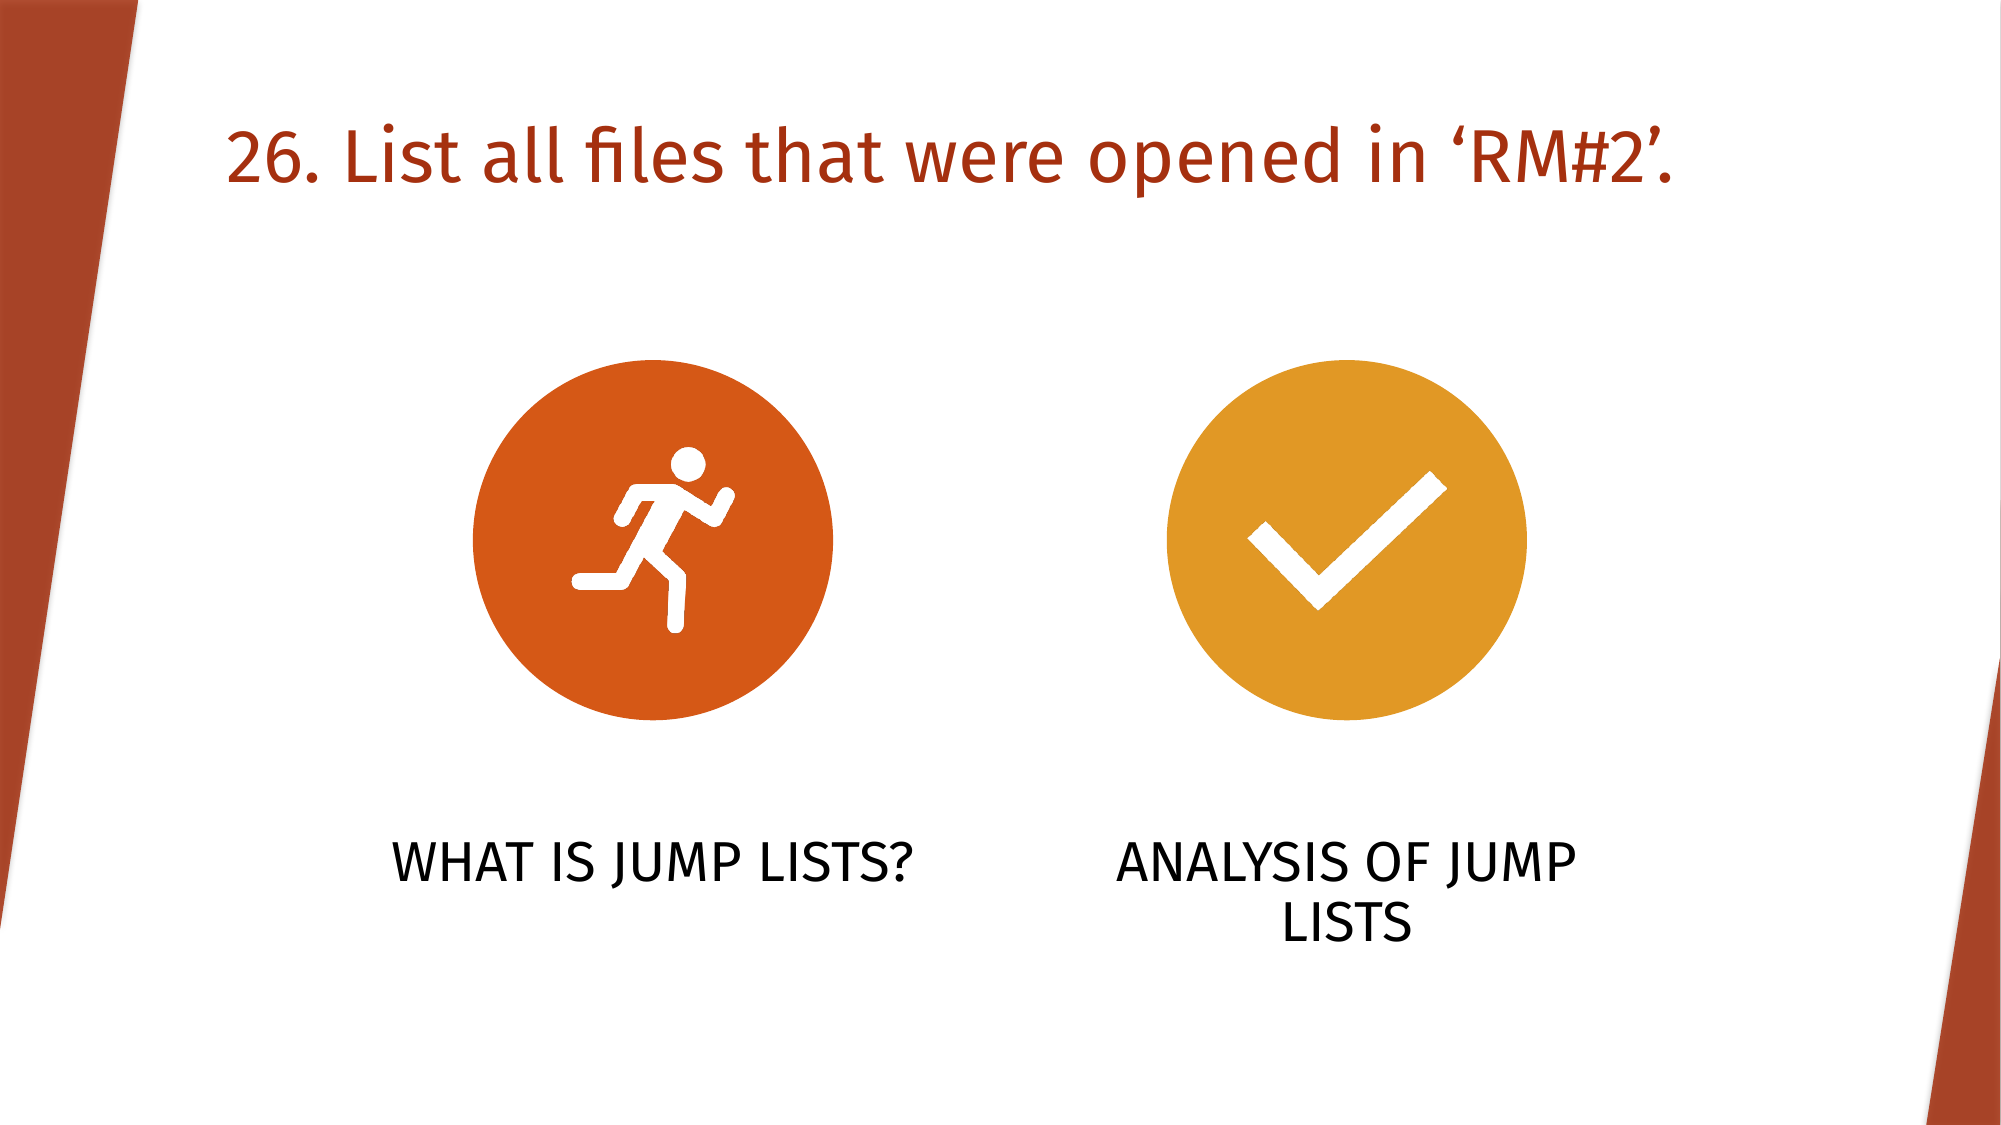

# 26. List all files that were opened in ‘RM#2’.
What is Jump Lists?
Analysis of Jump Lists